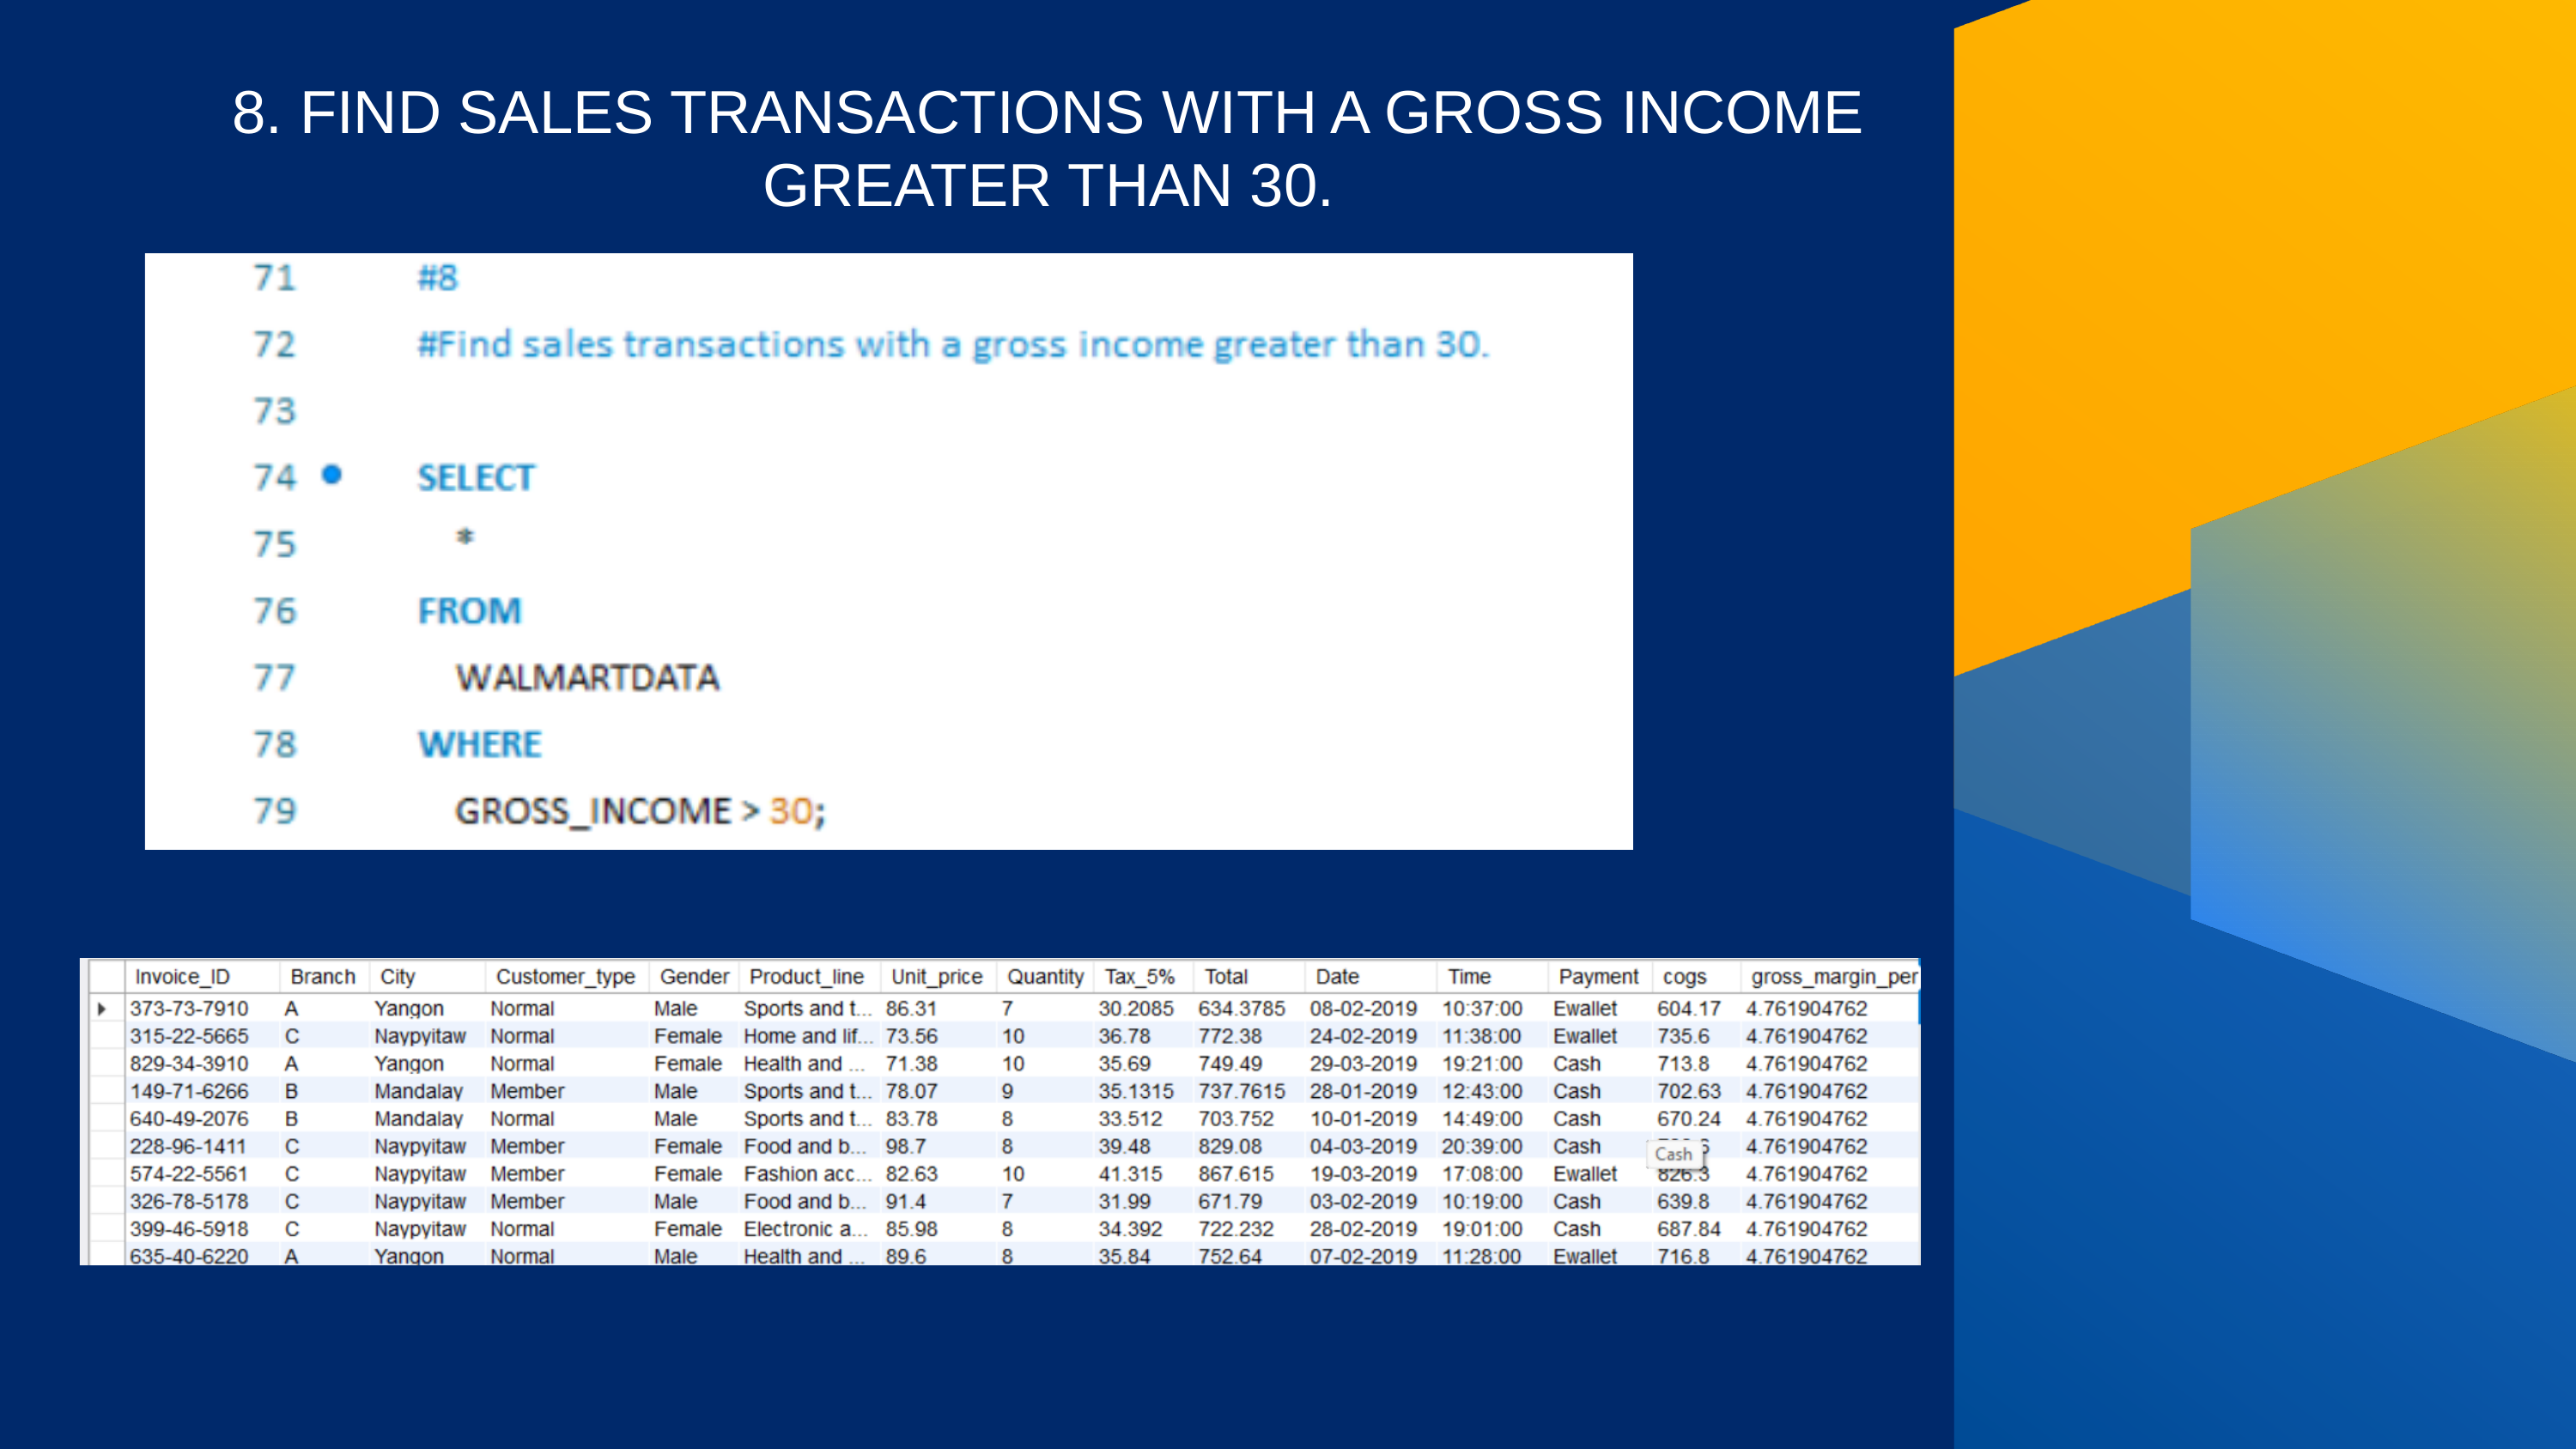

8. FIND SALES TRANSACTIONS WITH A GROSS INCOME GREATER THAN 30.